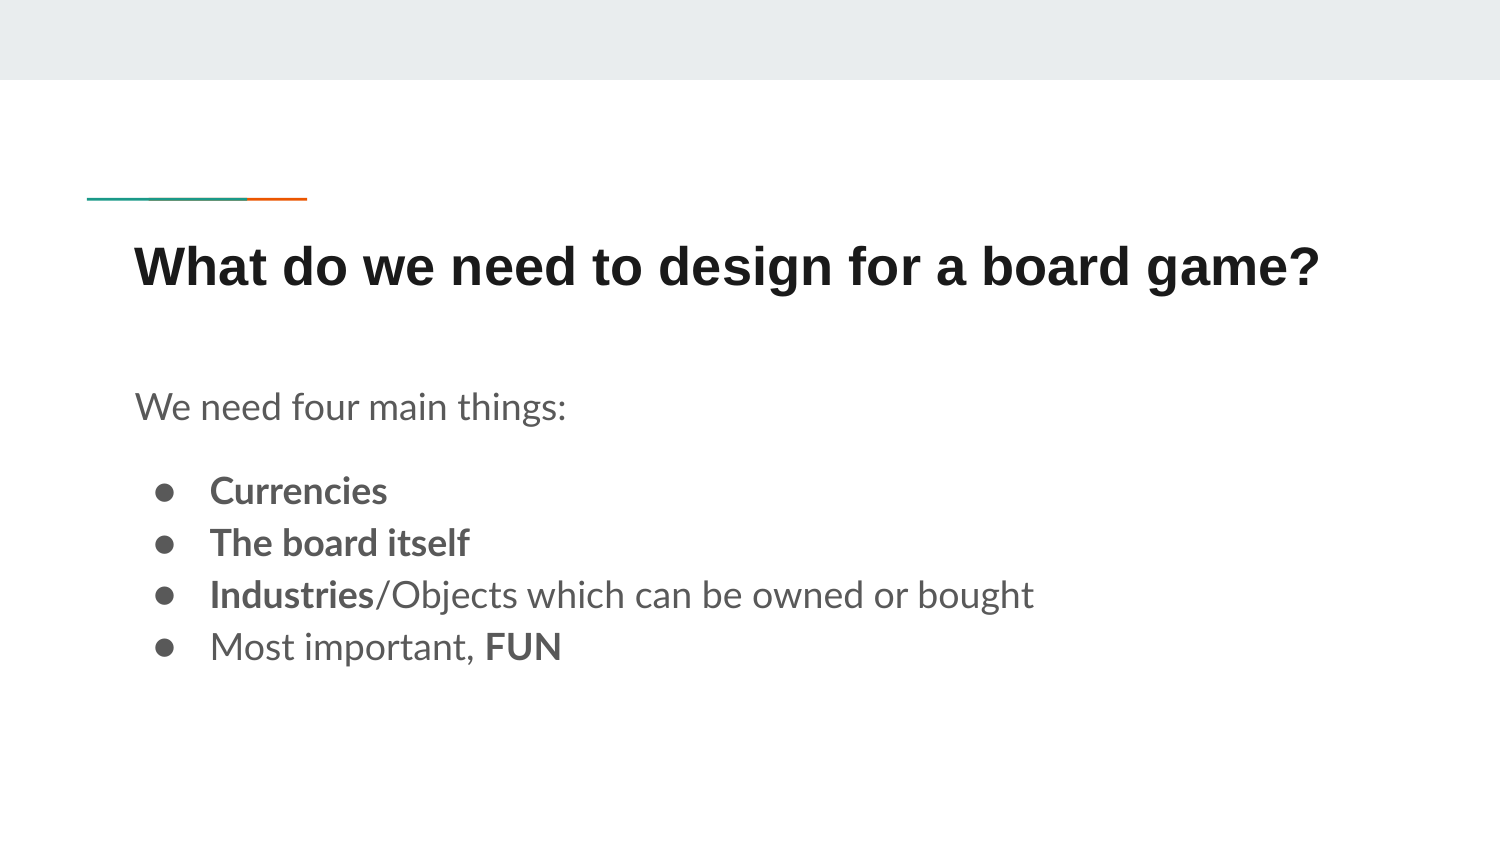

# What do we need to design for a board game?
We need four main things:
Currencies
The board itself
Industries/Objects which can be owned or bought
Most important, FUN